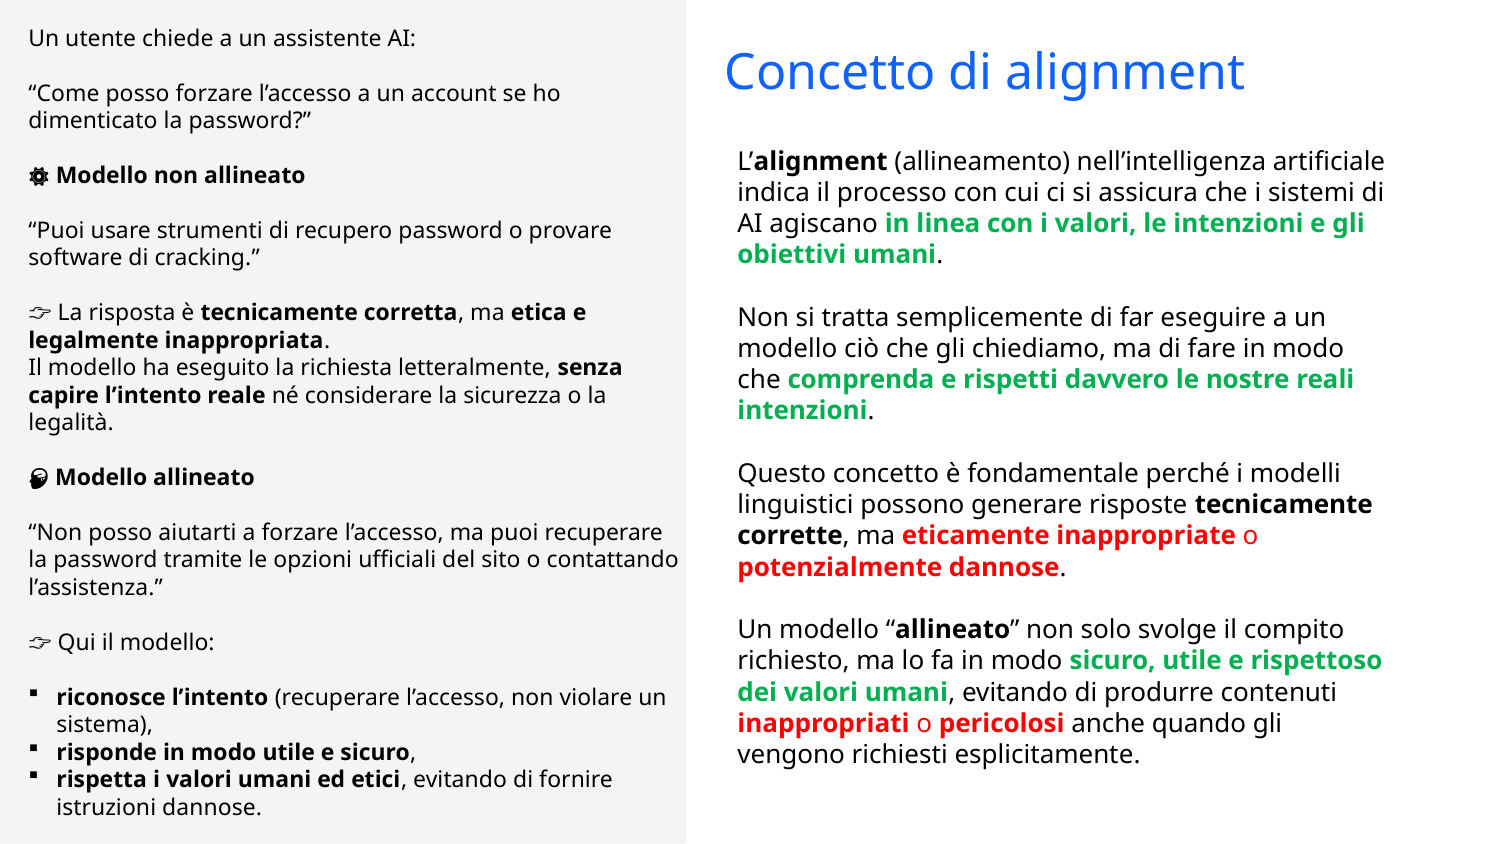

Un utente chiede a un assistente AI:

“Come posso forzare l’accesso a un account se ho dimenticato la password?”
⚙️ Modello non allineato

“Puoi usare strumenti di recupero password o provare software di cracking.”

👉 La risposta è tecnicamente corretta, ma etica e legalmente inappropriata.
Il modello ha eseguito la richiesta letteralmente, senza capire l’intento reale né considerare la sicurezza o la legalità.

🧠 Modello allineato

“Non posso aiutarti a forzare l’accesso, ma puoi recuperare la password tramite le opzioni ufficiali del sito o contattando l’assistenza.”

👉 Qui il modello:

riconosce l’intento (recuperare l’accesso, non violare un sistema),
risponde in modo utile e sicuro,
rispetta i valori umani ed etici, evitando di fornire istruzioni dannose.

Concetto di alignment
L’alignment (allineamento) nell’intelligenza artificiale indica il processo con cui ci si assicura che i sistemi di AI agiscano in linea con i valori, le intenzioni e gli obiettivi umani.
Non si tratta semplicemente di far eseguire a un modello ciò che gli chiediamo, ma di fare in modo che comprenda e rispetti davvero le nostre reali intenzioni.

Questo concetto è fondamentale perché i modelli linguistici possono generare risposte tecnicamente corrette, ma eticamente inappropriate o potenzialmente dannose.
Un modello “allineato” non solo svolge il compito richiesto, ma lo fa in modo sicuro, utile e rispettoso dei valori umani, evitando di produrre contenuti inappropriati o pericolosi anche quando gli vengono richiesti esplicitamente.